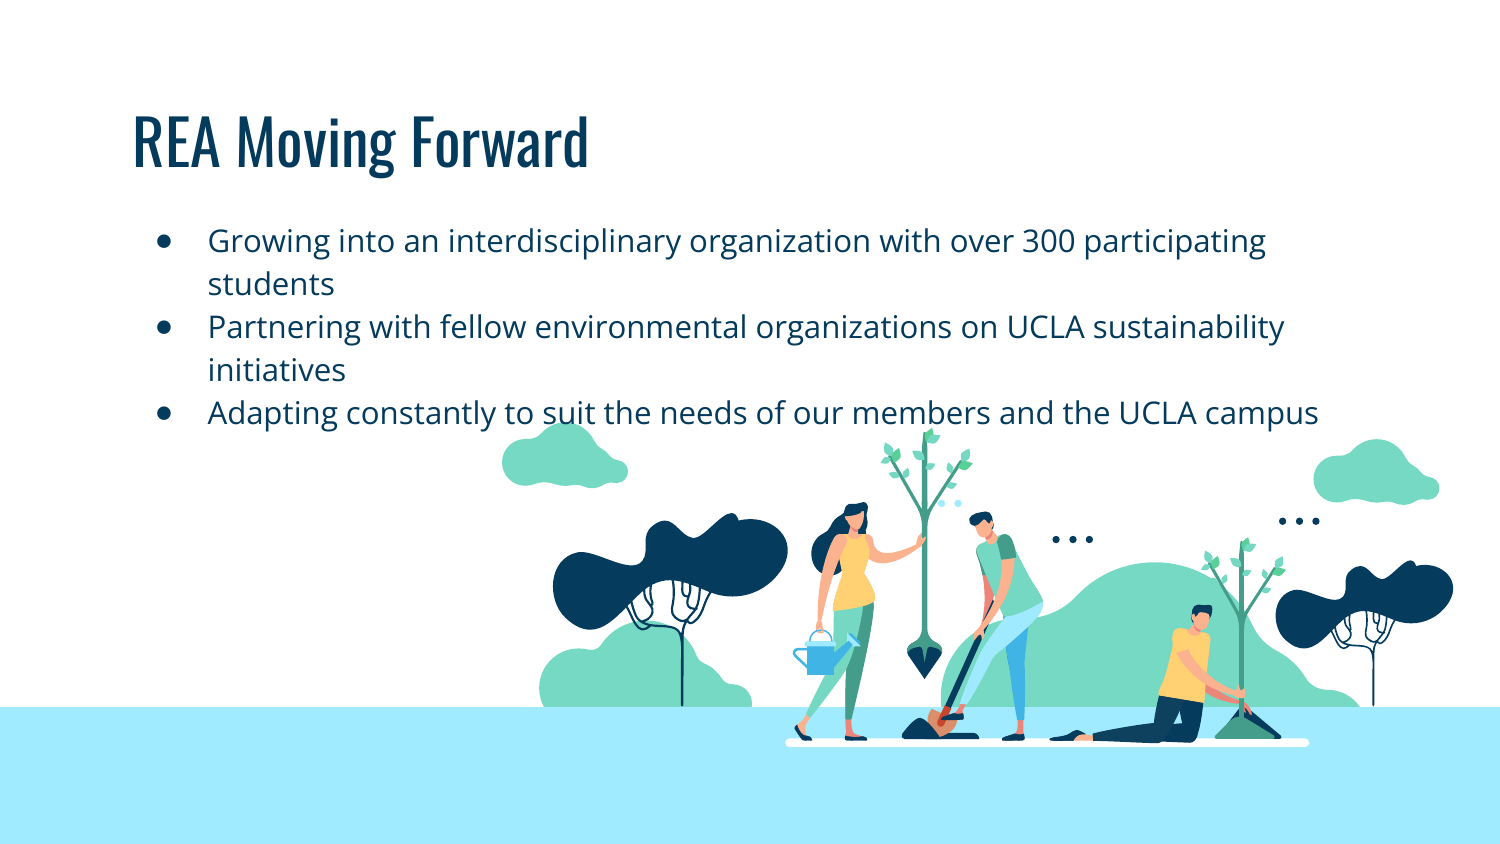

# REA Moving Forward
Growing into an interdisciplinary organization with over 300 participating students
Partnering with fellow environmental organizations on UCLA sustainability initiatives
Adapting constantly to suit the needs of our members and the UCLA campus